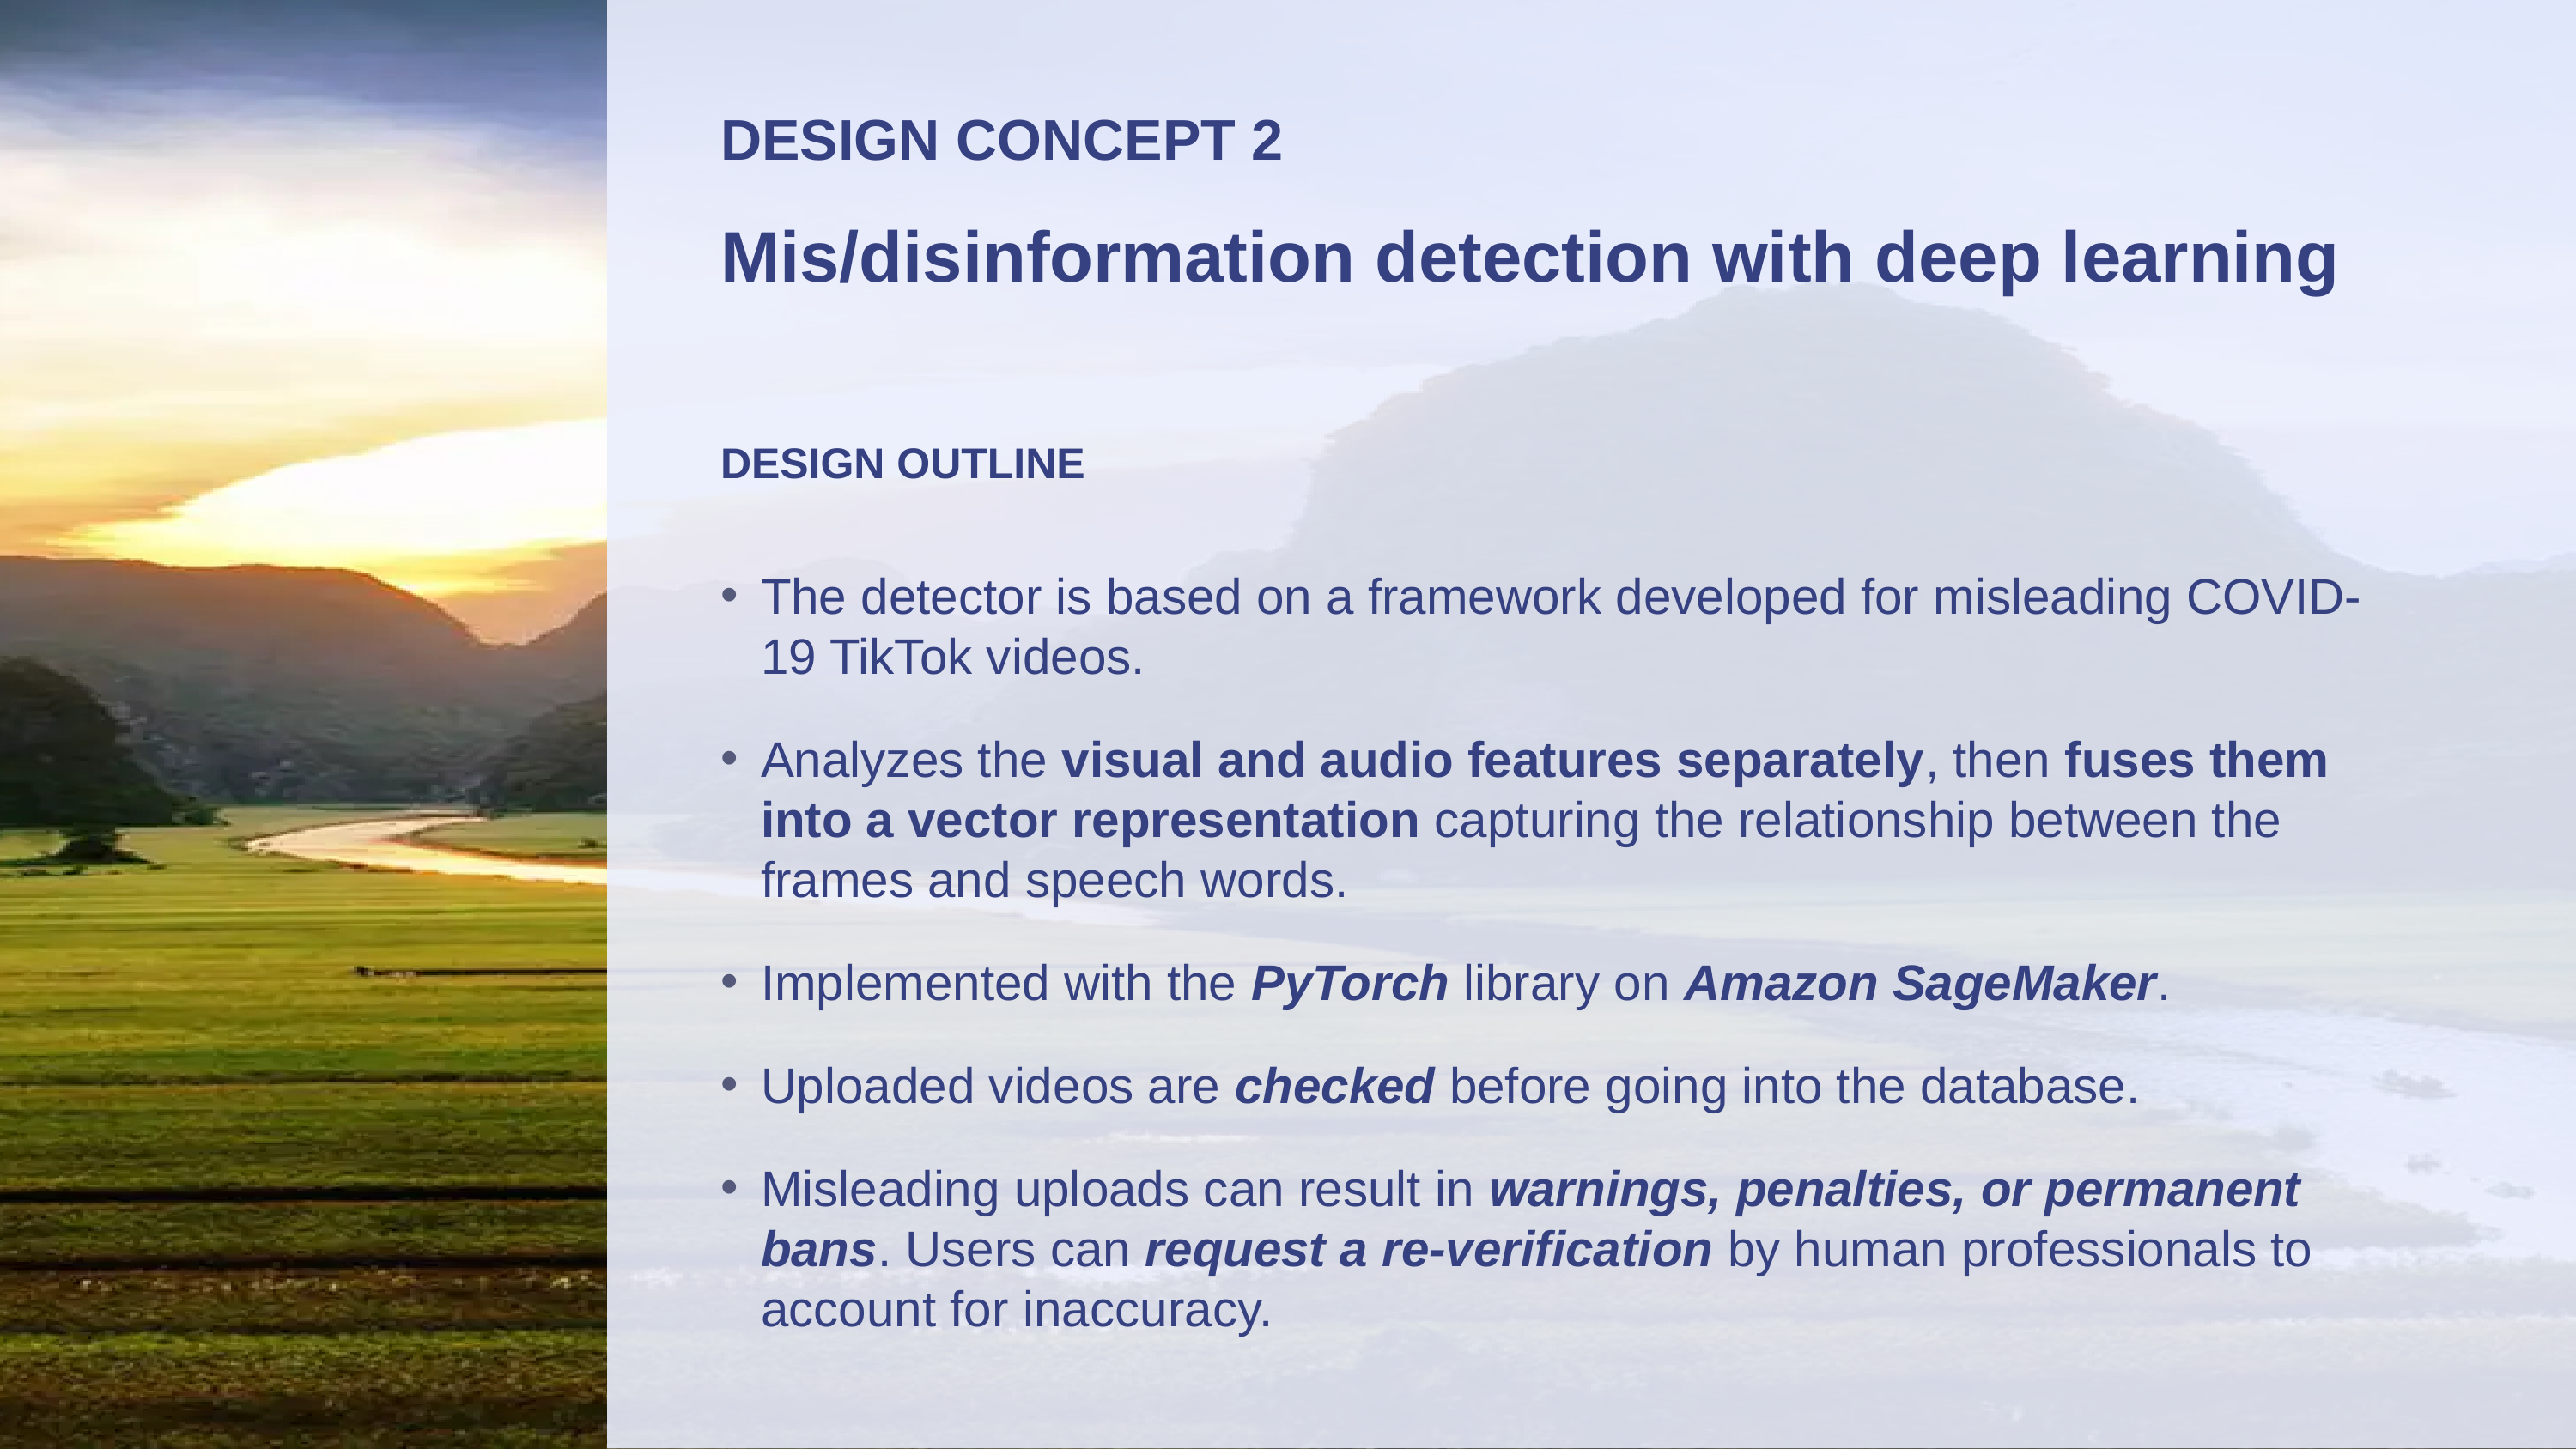

DESIGN CONCEPT 2
Mis/disinformation detection with deep learning

DESIGN OUTLINE
The detector is based on a framework developed for misleading COVID-19 TikTok videos.
Analyzes the visual and audio features separately, then fuses them into a vector representation capturing the relationship between the frames and speech words.
Implemented with the PyTorch library on Amazon SageMaker.
Uploaded videos are checked before going into the database.
Misleading uploads can result in warnings, penalties, or permanent bans. Users can request a re-verification by human professionals to account for inaccuracy.